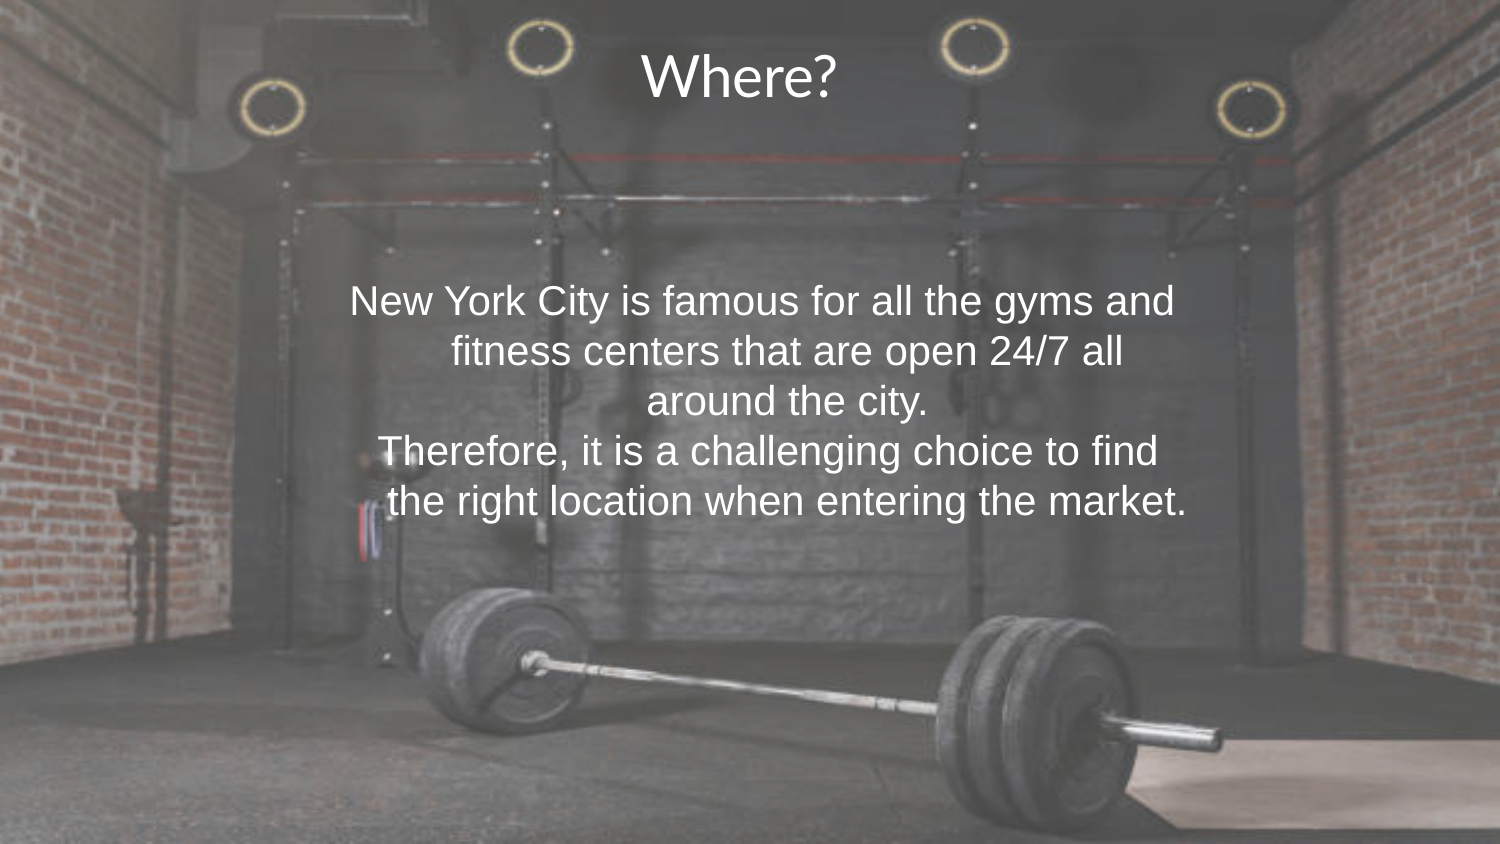

# Where?
New York City is famous for all the gyms and fitness centers that are open 24/7 all around the city.
 Therefore, it is a challenging choice to find the right location when entering the market.